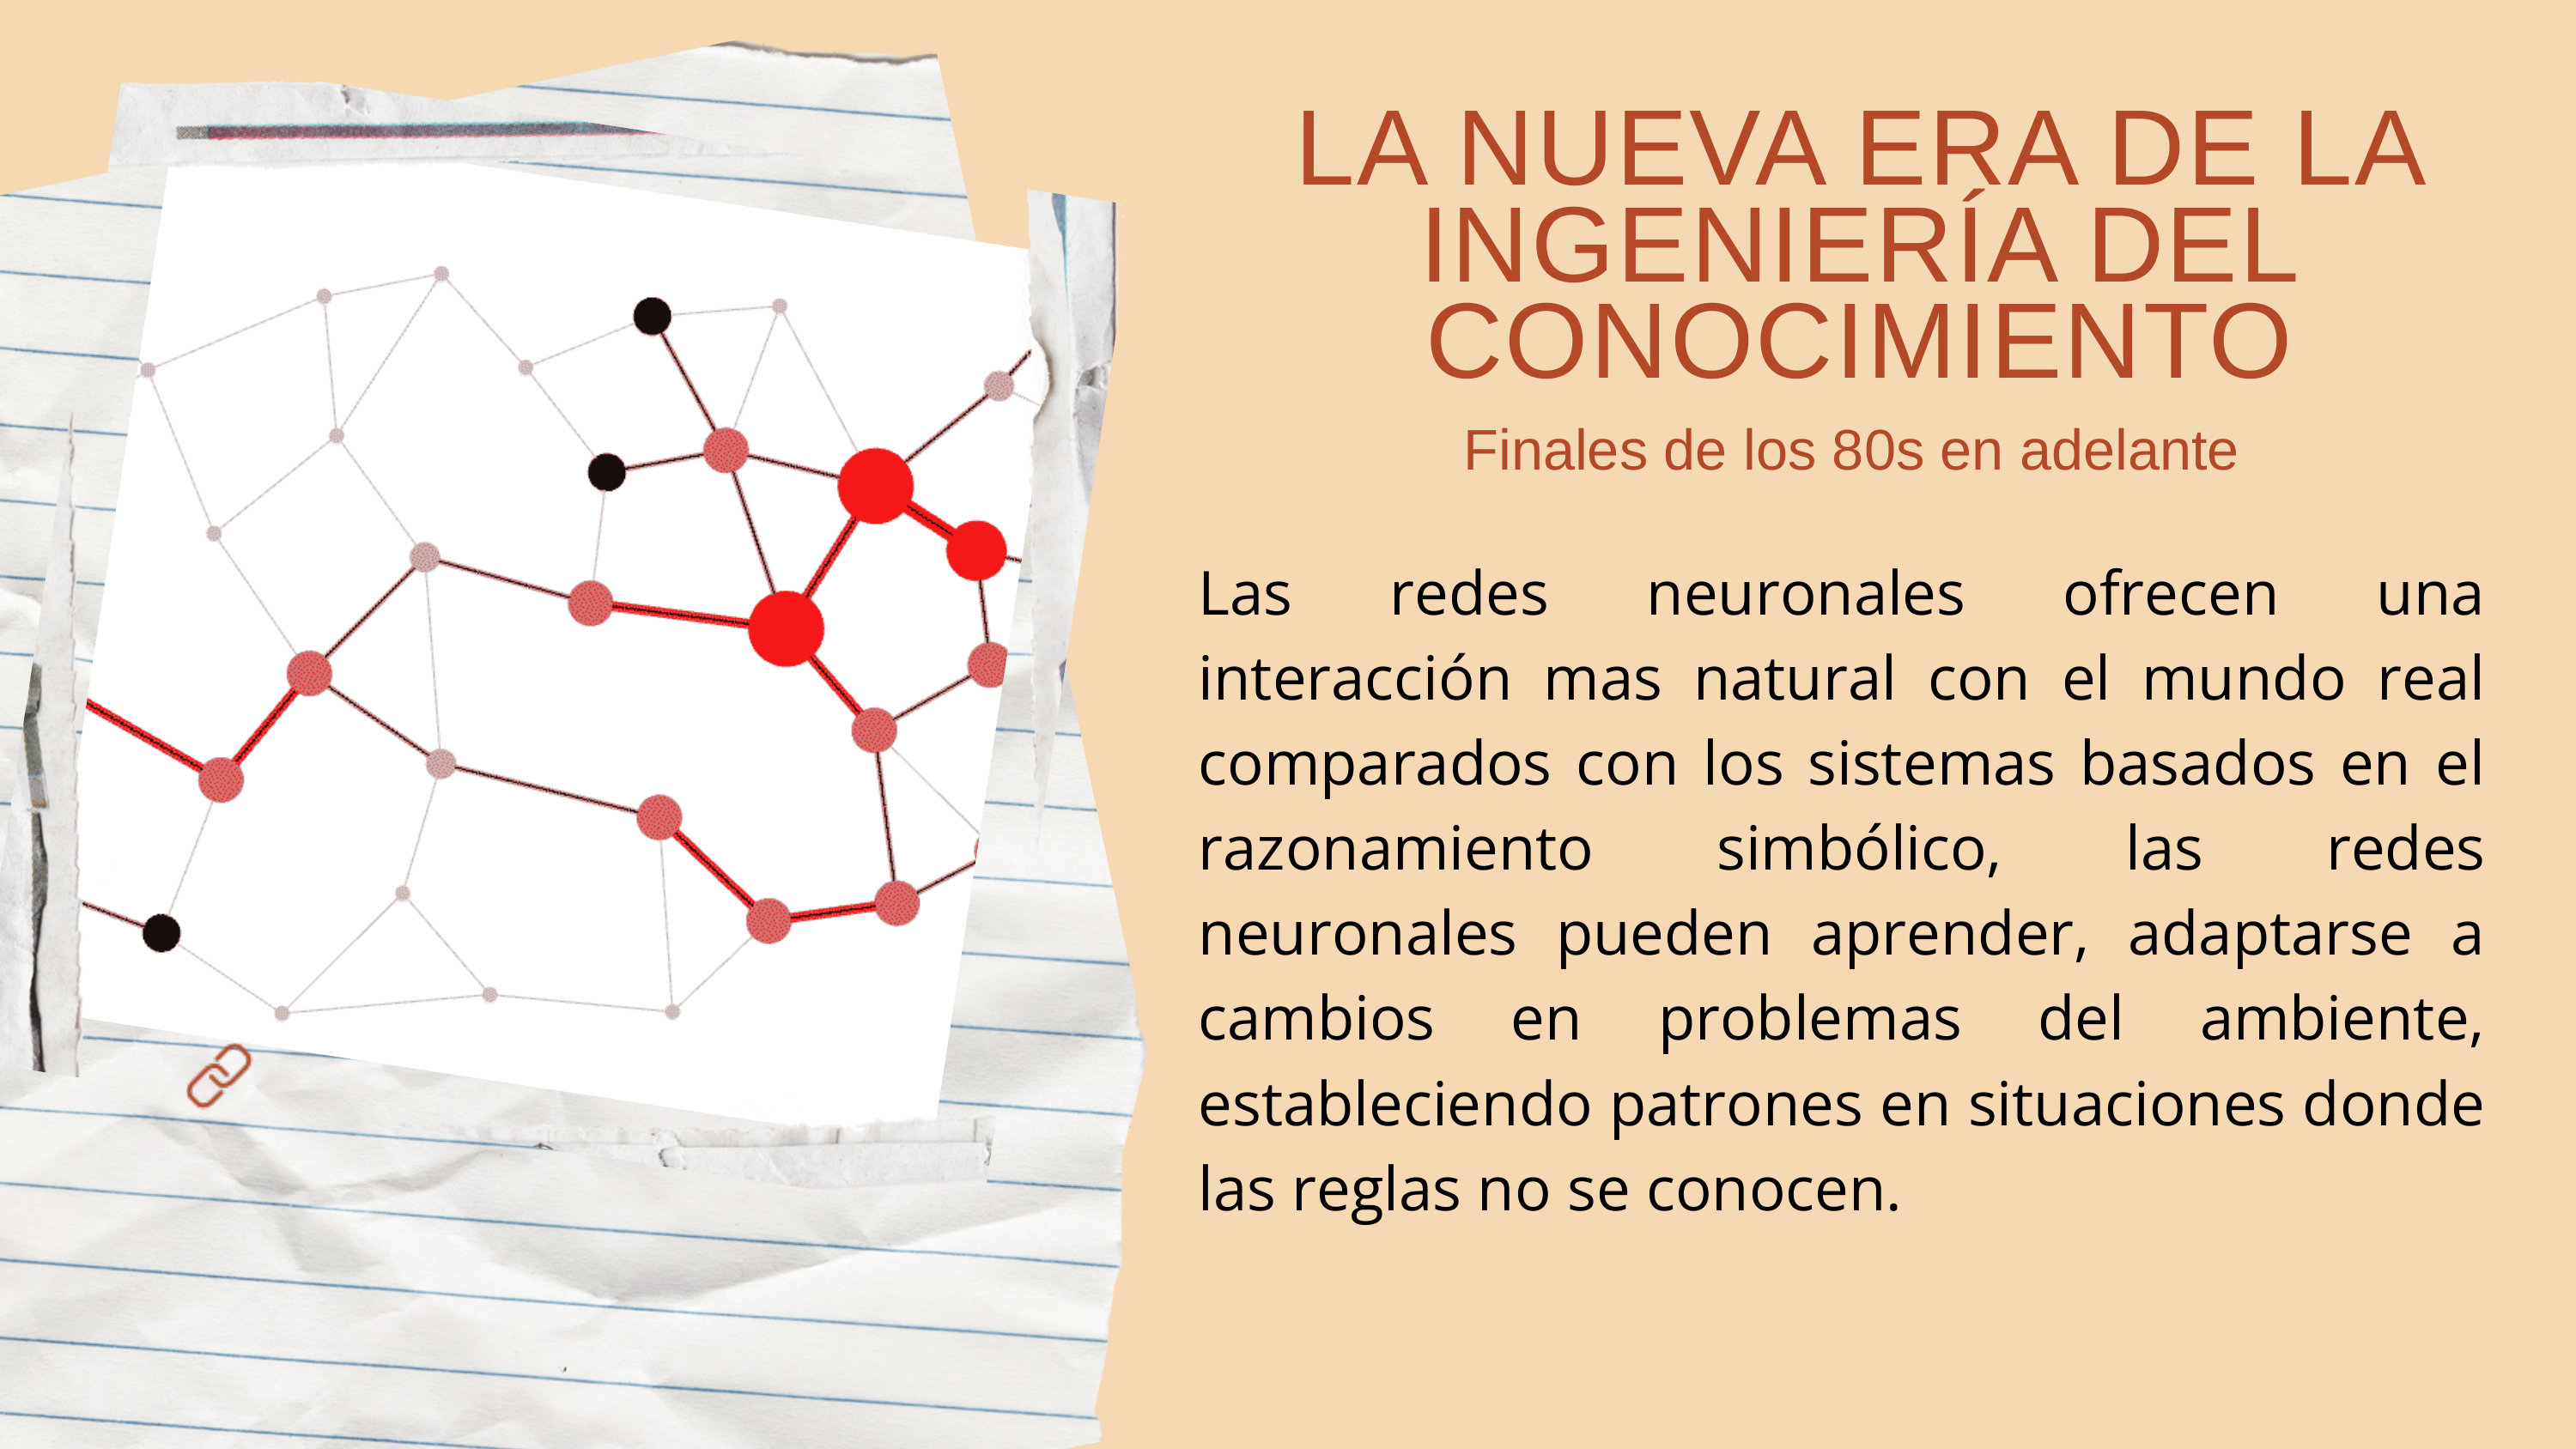

LA NUEVA ERA DE LA INGENIERÍA DEL CONOCIMIENTO

Finales de los 80s en adelante
Las redes neuronales ofrecen una interacción mas natural con el mundo real comparados con los sistemas basados en el razonamiento simbólico, las redes neuronales pueden aprender, adaptarse a cambios en problemas del ambiente, estableciendo patrones en situaciones donde las reglas no se conocen.